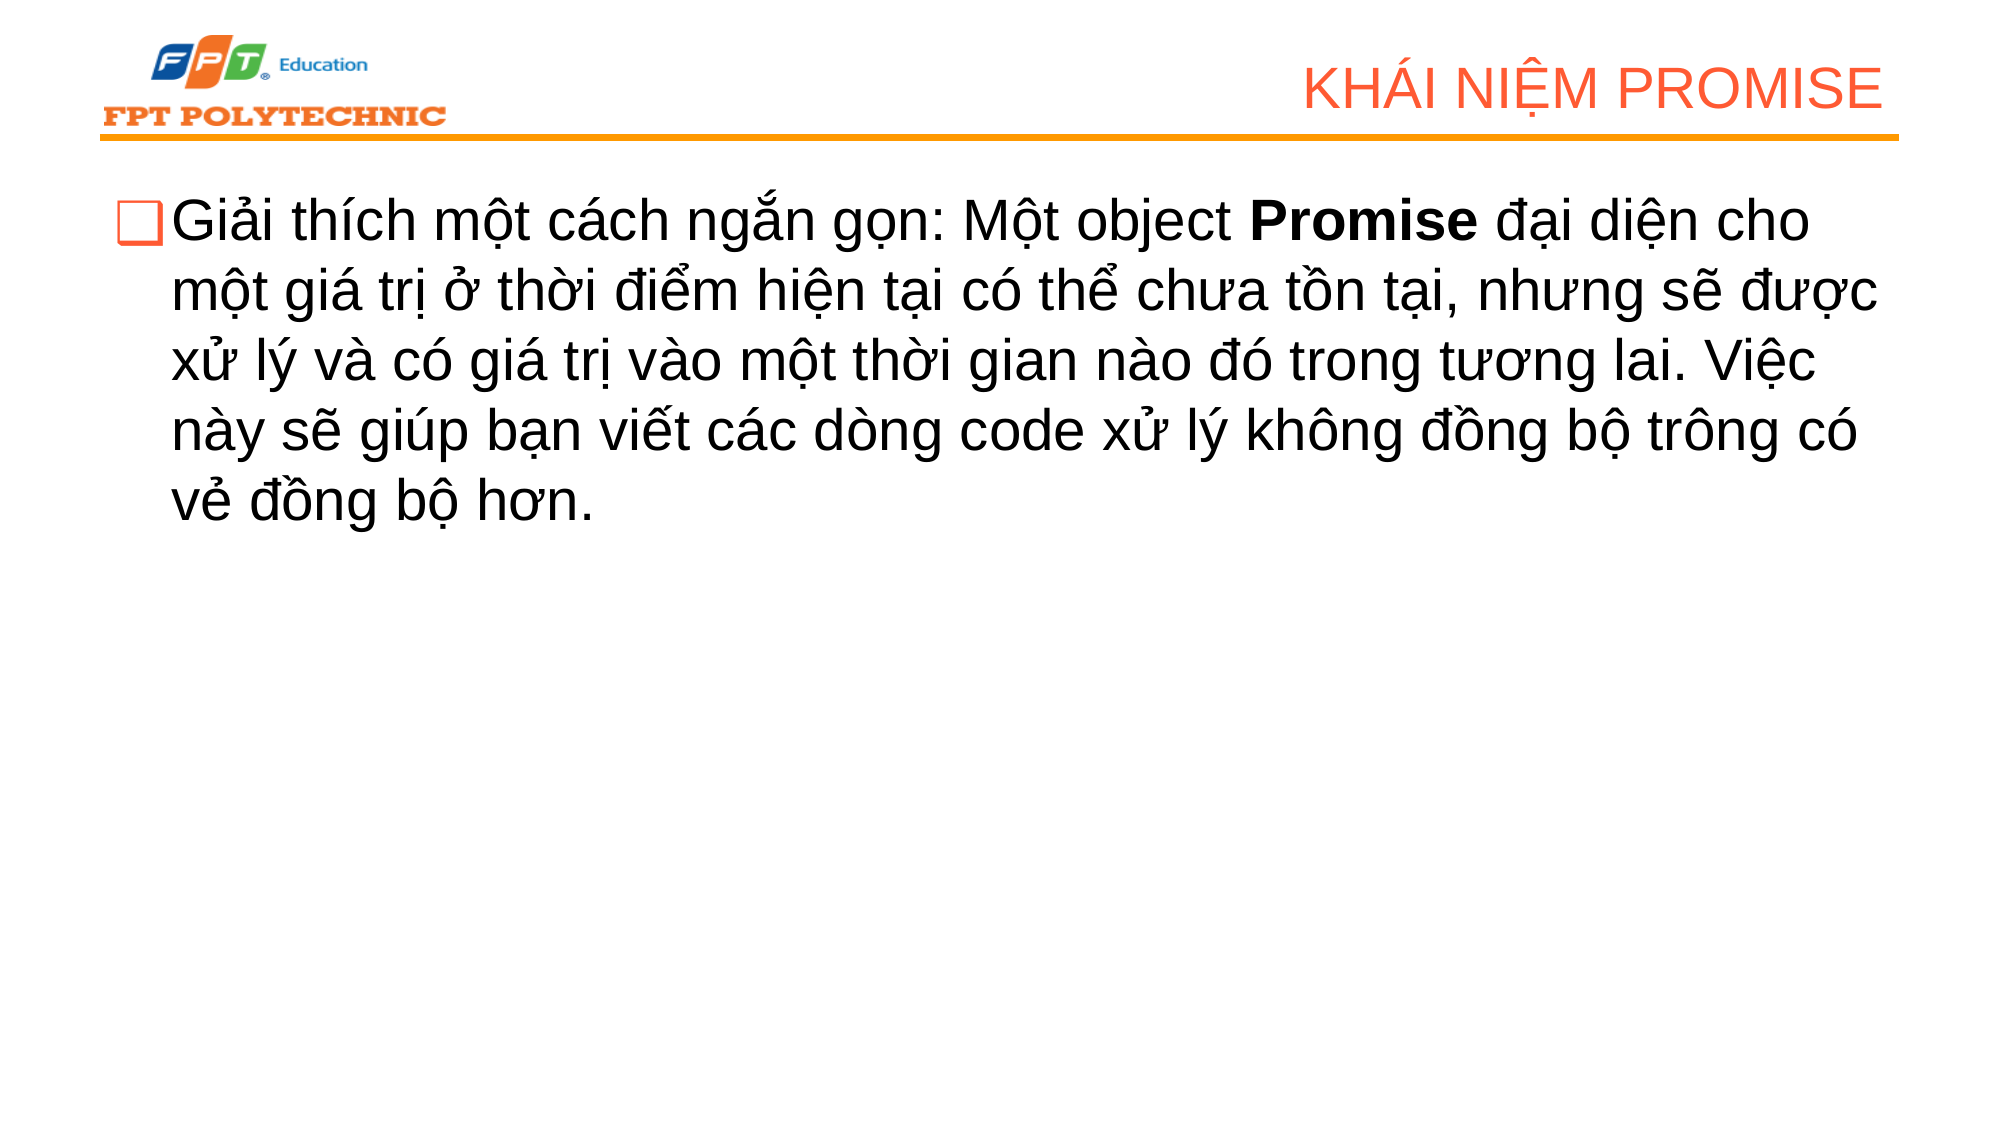

# Khái niệm Promise
Giải thích một cách ngắn gọn: Một object Promise đại diện cho một giá trị ở thời điểm hiện tại có thể chưa tồn tại, nhưng sẽ được xử lý và có giá trị vào một thời gian nào đó trong tương lai. Việc này sẽ giúp bạn viết các dòng code xử lý không đồng bộ trông có vẻ đồng bộ hơn.